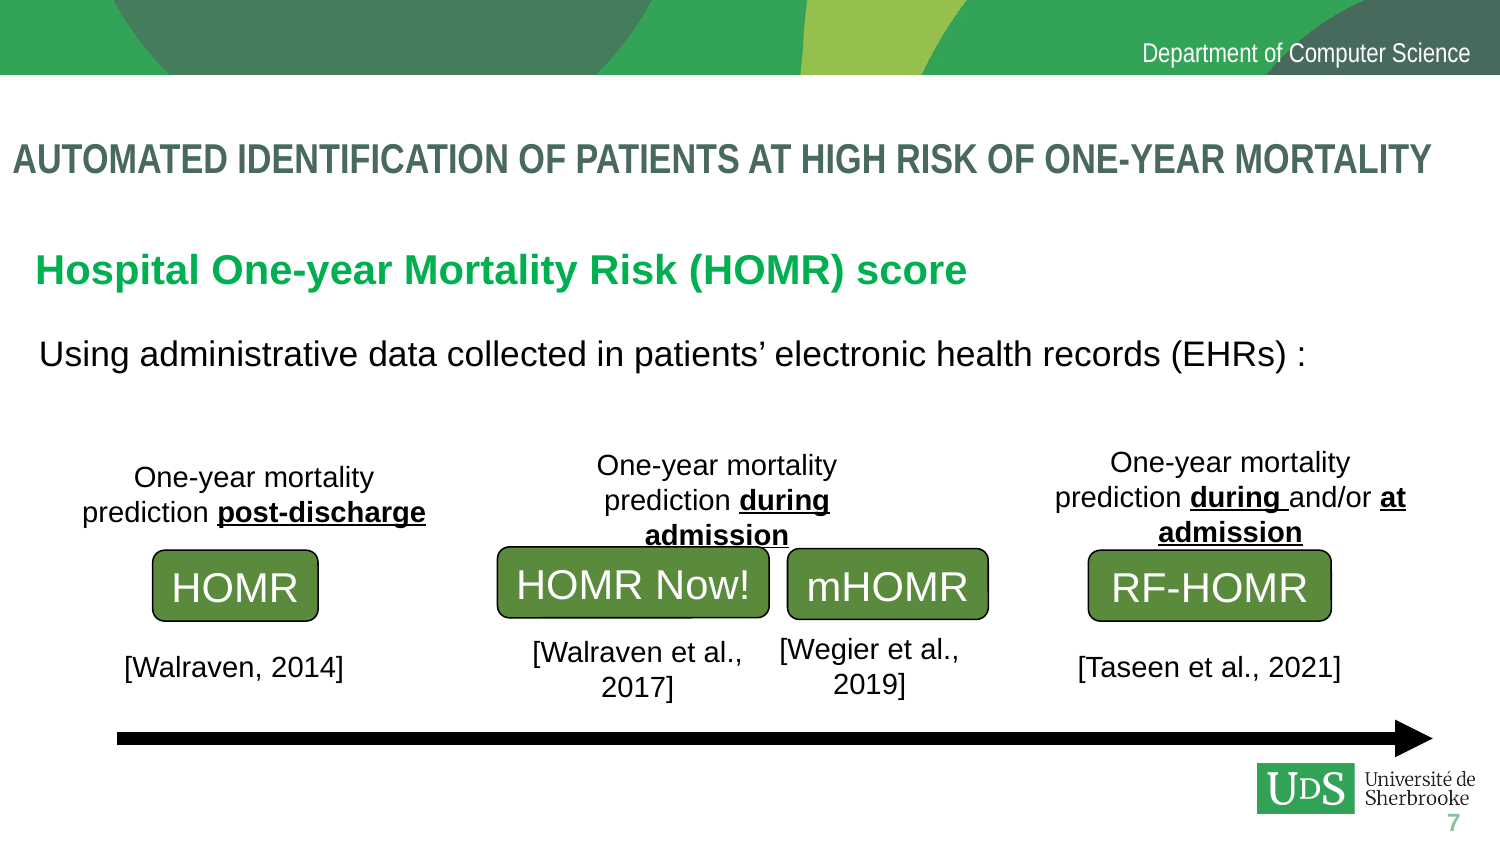

# Automated identification of patients AT high risk of One-year mortality
Hospital One-year Mortality Risk (HOMR) score
Using administrative data collected in patients’ electronic health records (EHRs) :
One-year mortality prediction post-discharge
One-year mortality prediction during and/or at admission
One-year mortality prediction during admission
HOMR Now!
mHOMR
HOMR
RF-HOMR
[Wegier et al., 2019]
[Taseen et al., 2021]
[Walraven, 2014]
[Walraven et al., 2017]
7